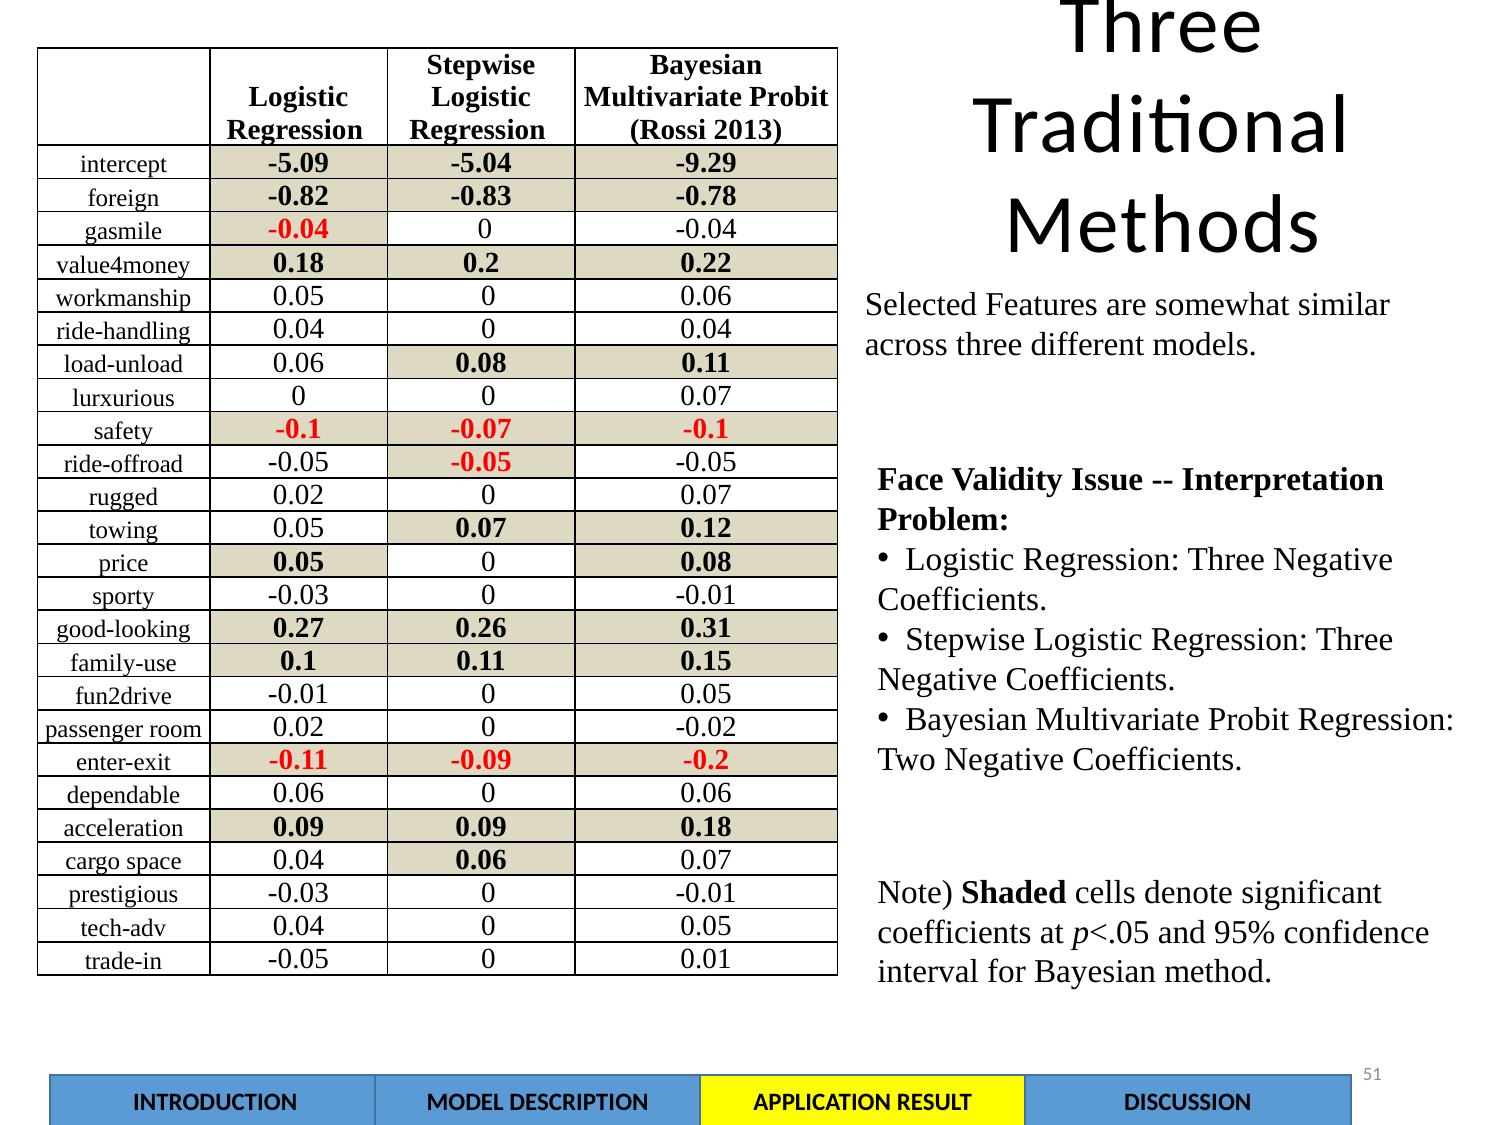

Three Traditional Methods
|  | Logistic Regression | Stepwise Logistic Regression | Bayesian Multivariate Probit (Rossi 2013) |
| --- | --- | --- | --- |
| intercept | -5.09 | -5.04 | -9.29 |
| foreign | -0.82 | -0.83 | -0.78 |
| gasmile | -0.04 | 0 | -0.04 |
| value4money | 0.18 | 0.2 | 0.22 |
| workmanship | 0.05 | 0 | 0.06 |
| ride-handling | 0.04 | 0 | 0.04 |
| load-unload | 0.06 | 0.08 | 0.11 |
| lurxurious | 0 | 0 | 0.07 |
| safety | -0.1 | -0.07 | -0.1 |
| ride-offroad | -0.05 | -0.05 | -0.05 |
| rugged | 0.02 | 0 | 0.07 |
| towing | 0.05 | 0.07 | 0.12 |
| price | 0.05 | 0 | 0.08 |
| sporty | -0.03 | 0 | -0.01 |
| good-looking | 0.27 | 0.26 | 0.31 |
| family-use | 0.1 | 0.11 | 0.15 |
| fun2drive | -0.01 | 0 | 0.05 |
| passenger room | 0.02 | 0 | -0.02 |
| enter-exit | -0.11 | -0.09 | -0.2 |
| dependable | 0.06 | 0 | 0.06 |
| acceleration | 0.09 | 0.09 | 0.18 |
| cargo space | 0.04 | 0.06 | 0.07 |
| prestigious | -0.03 | 0 | -0.01 |
| tech-adv | 0.04 | 0 | 0.05 |
| trade-in | -0.05 | 0 | 0.01 |
Selected Features are somewhat similar across three different models.
Face Validity Issue -- Interpretation Problem:
  Logistic Regression: Three Negative Coefficients.
  Stepwise Logistic Regression: Three Negative Coefficients.
  Bayesian Multivariate Probit Regression: Two Negative Coefficients.
Note) Shaded cells denote significant coefficients at p<.05 and 95% confidence interval for Bayesian method.
51
INTRODUCTION
MODEL DESCRIPTION
APPLICATION RESULT
DISCUSSION